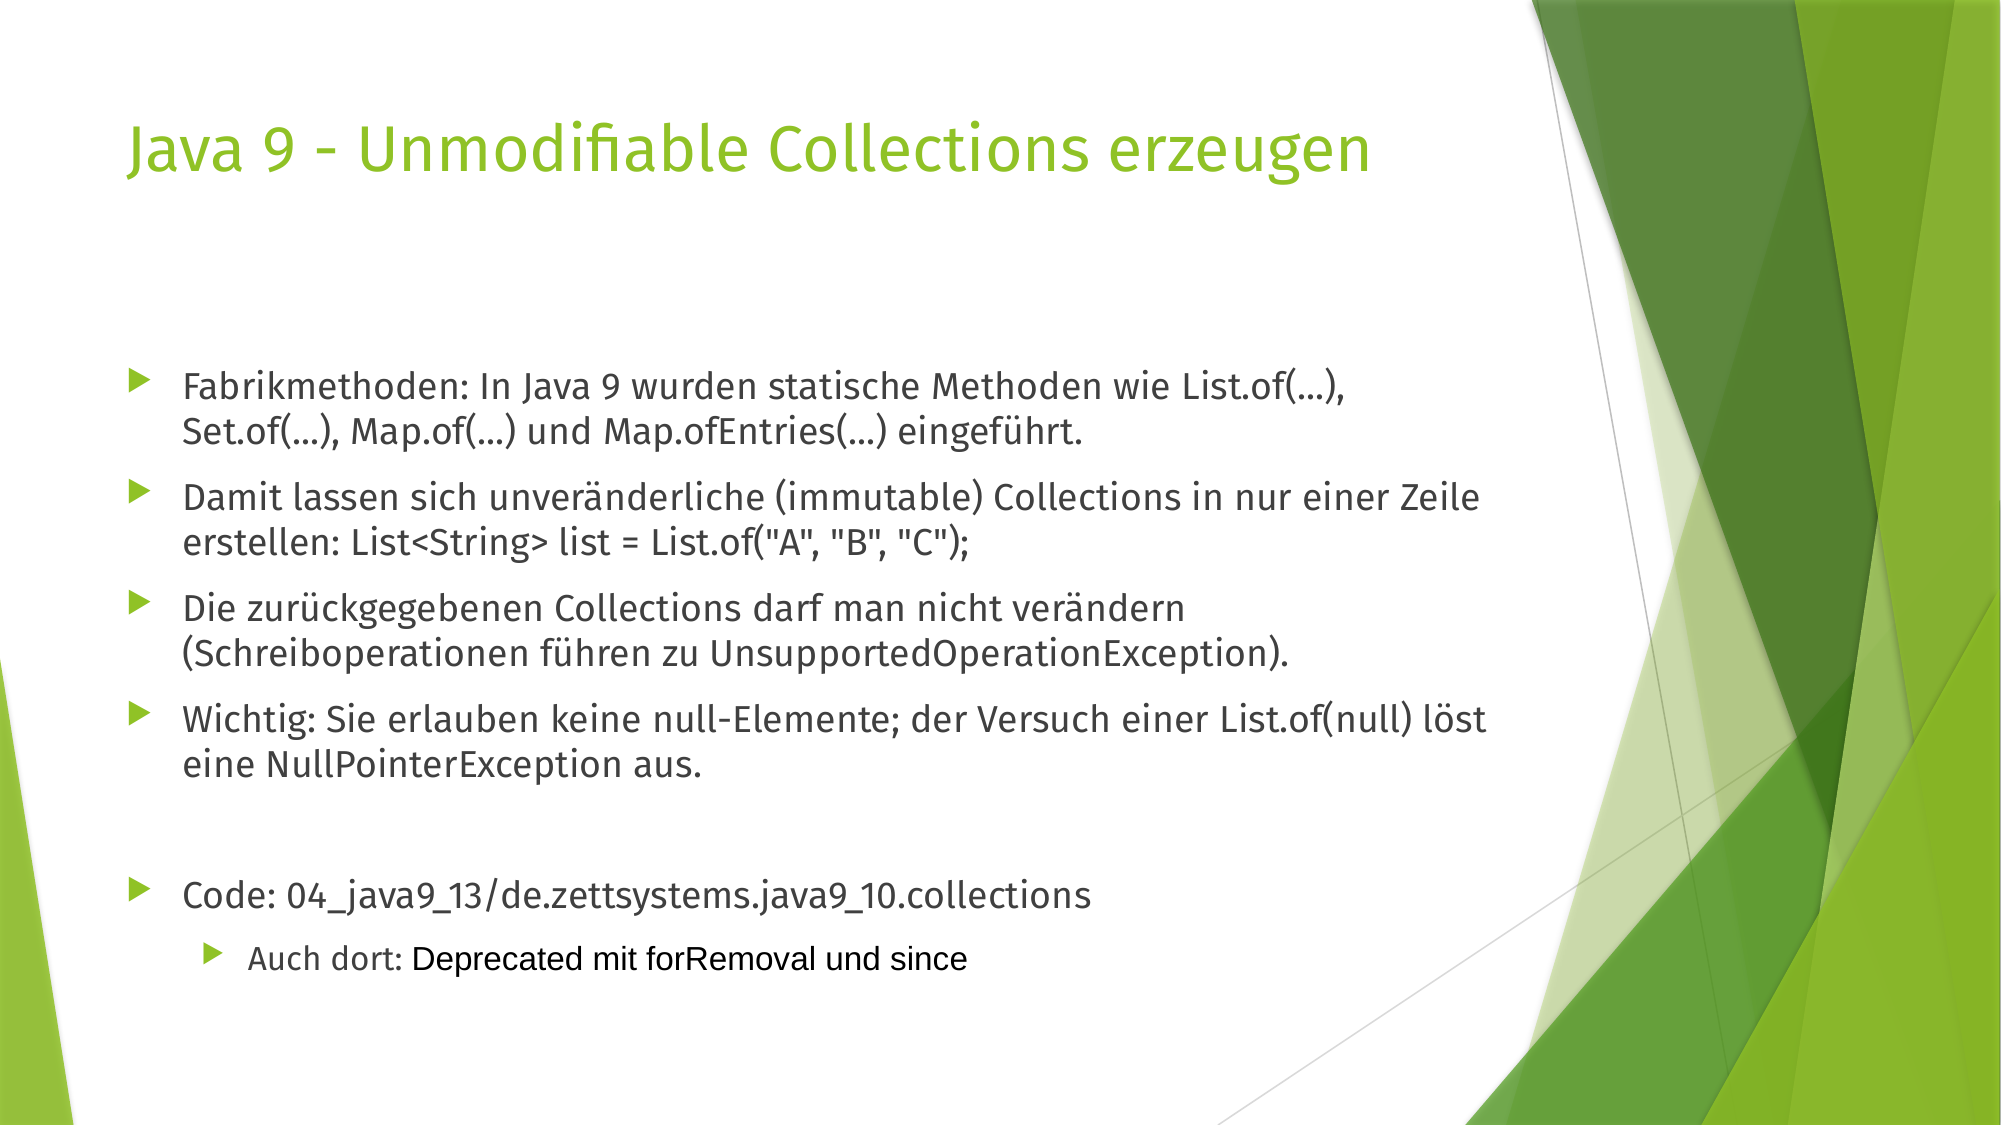

# Java 9 - Unmodifiable Collections erzeugen
Fabrikmethoden: In Java 9 wurden statische Methoden wie List.of(...), Set.of(...), Map.of(...) und Map.ofEntries(...) eingeführt.
Damit lassen sich unveränderliche (immutable) Collections in nur einer Zeile erstellen: List<String> list = List.of("A", "B", "C");
Die zurückgegebenen Collections darf man nicht verändern (Schreiboperationen führen zu UnsupportedOperationException).
Wichtig: Sie erlauben keine null-Elemente; der Versuch einer List.of(null) löst eine NullPointerException aus.

Code: 04_java9_13/de.zettsystems.java9_10.collections
Auch dort: Deprecated mit forRemoval und since